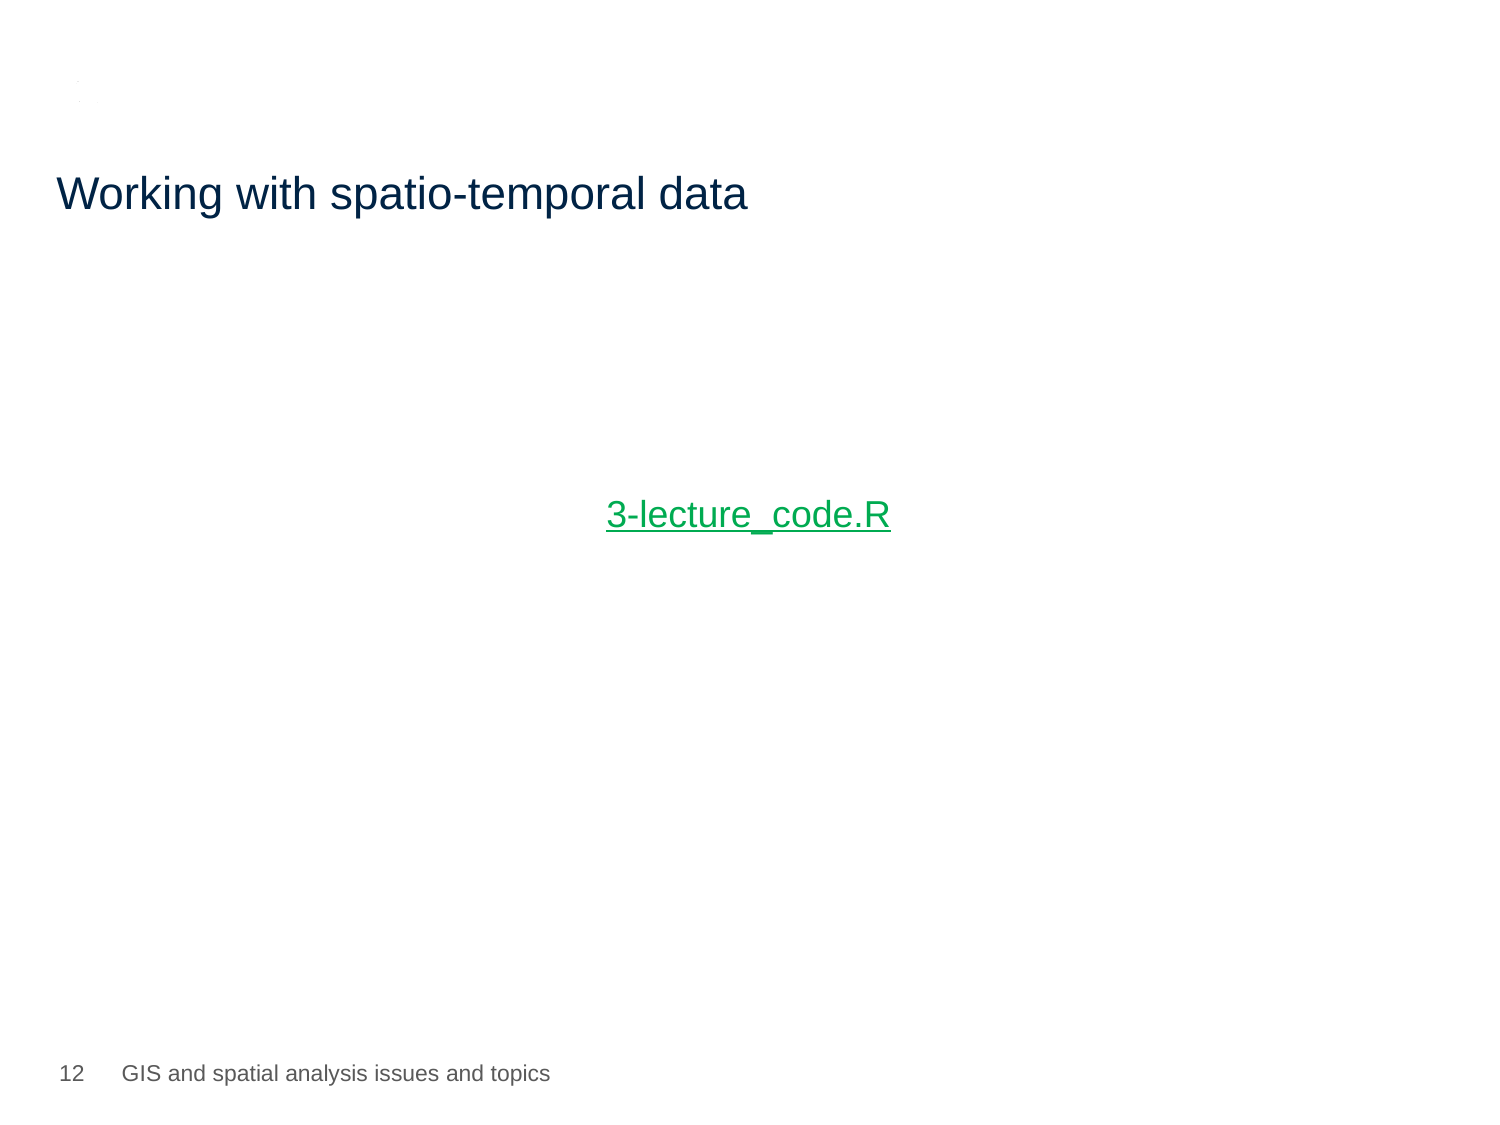

# Working with spatio-temporal data

3-lecture_code.R
12
GIS and spatial analysis issues and topics